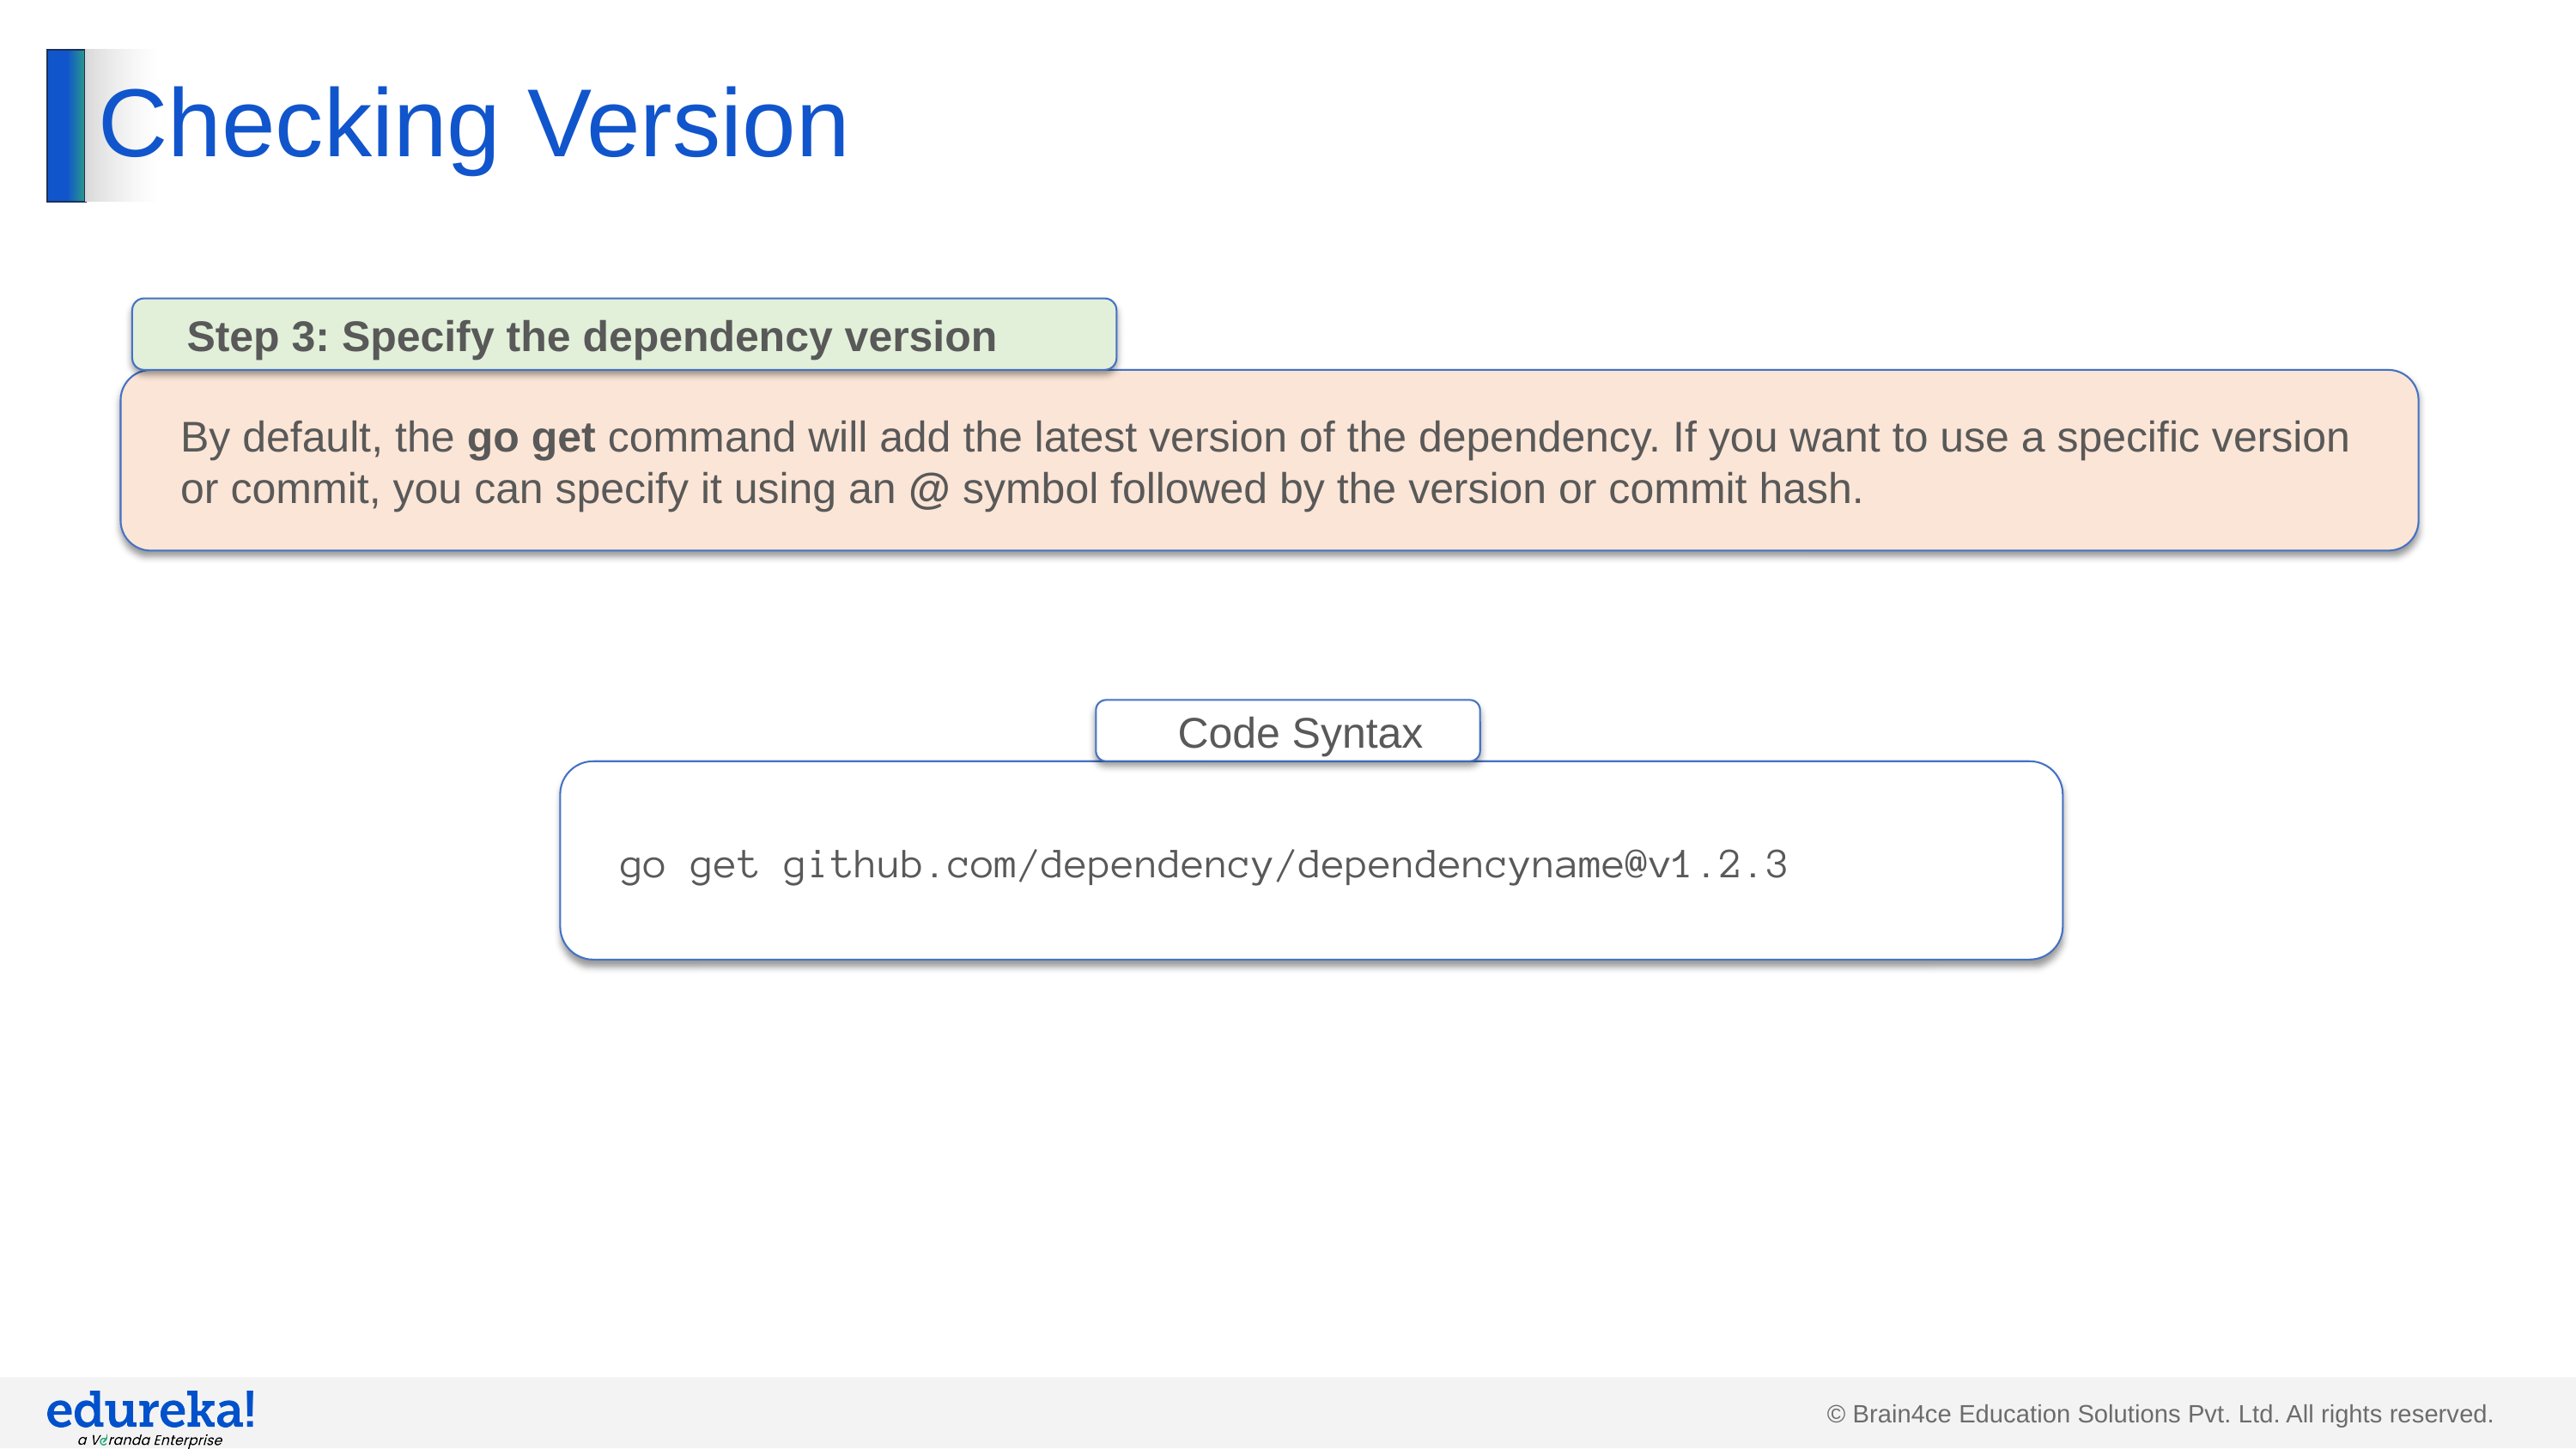

# Checking Version
Step 3: Specify the dependency version
By default, the go get command will add the latest version of the dependency. If you want to use a specific version or commit, you can specify it using an @ symbol followed by the version or commit hash.
Code Syntax
go get github.com/dependency/dependencyname@v1.2.3